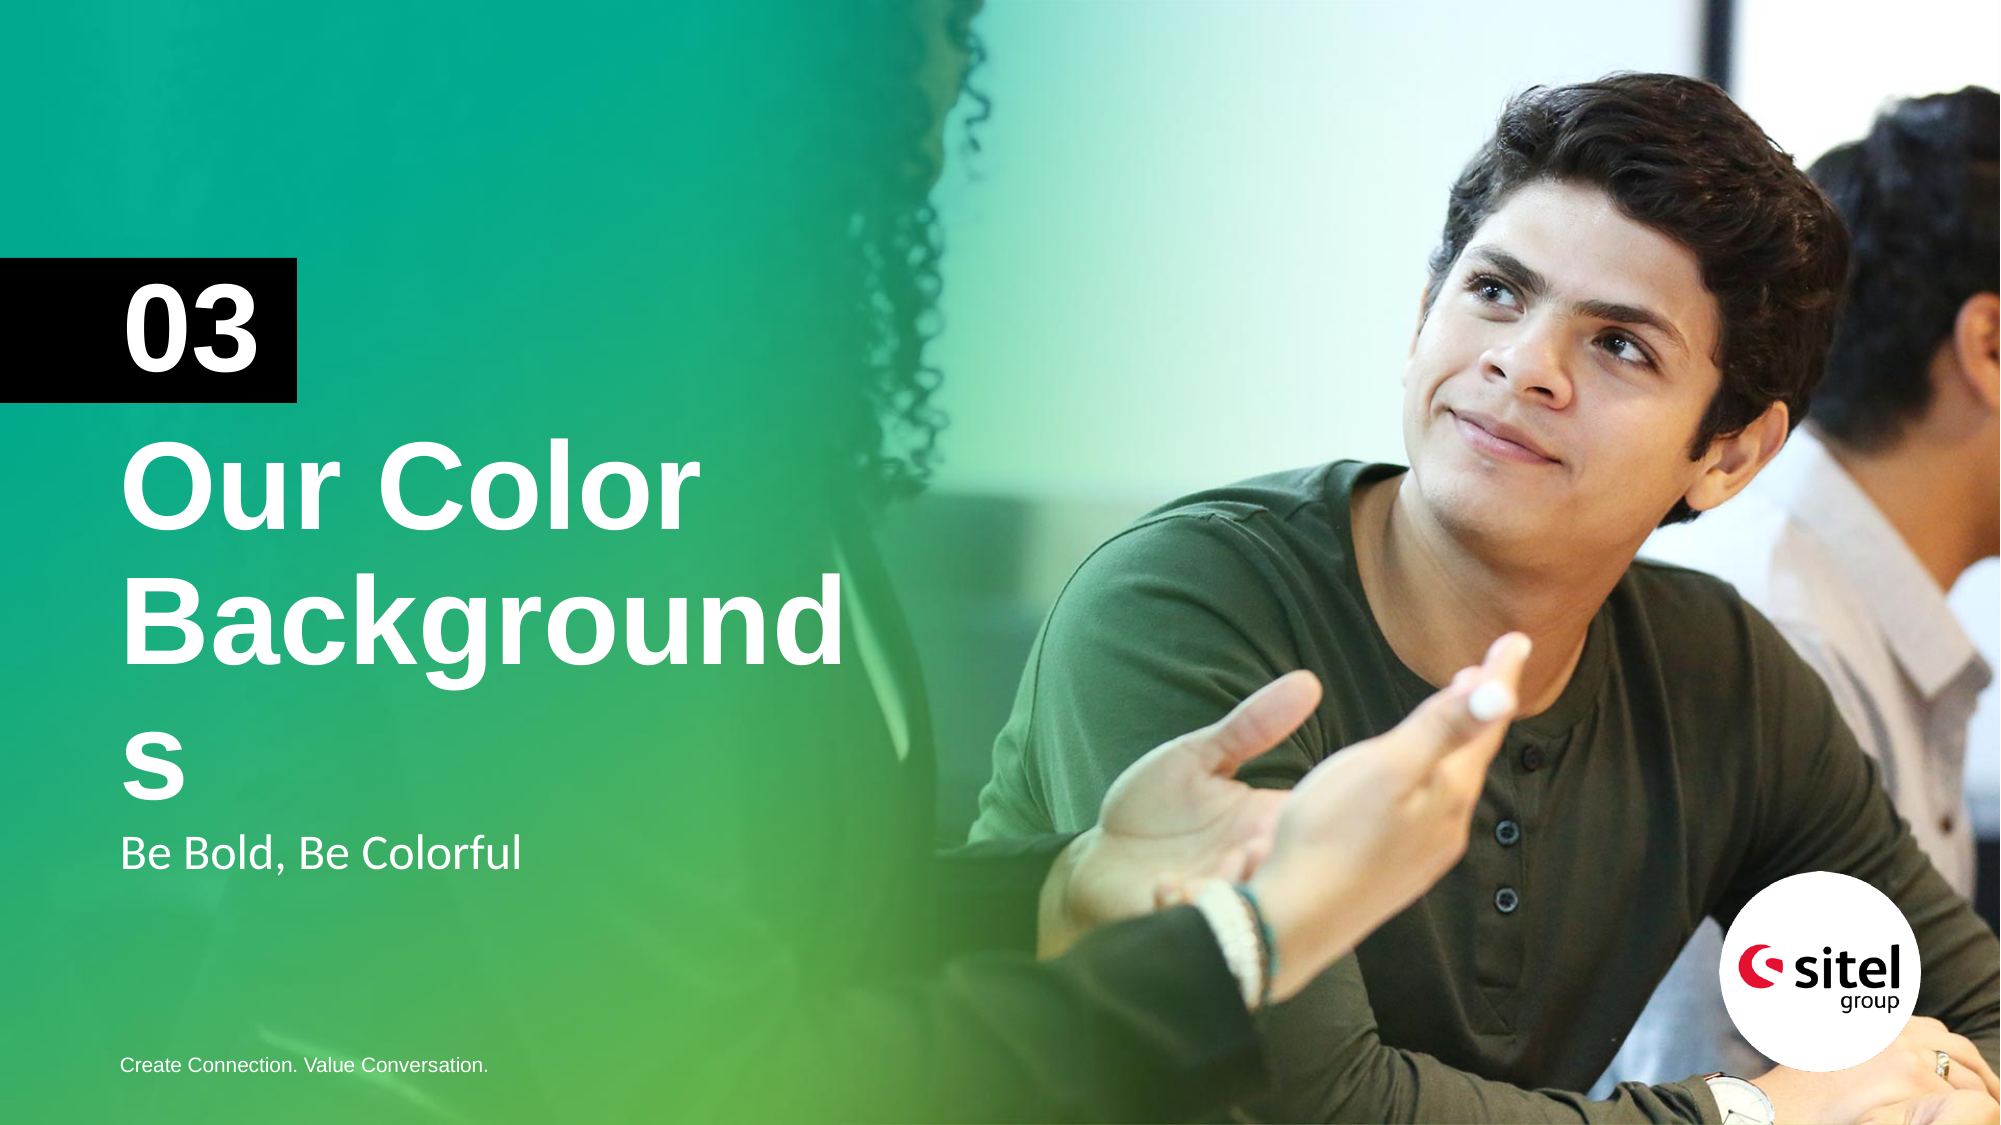

03
# Our Color Backgrounds Be Bold, Be Colorful